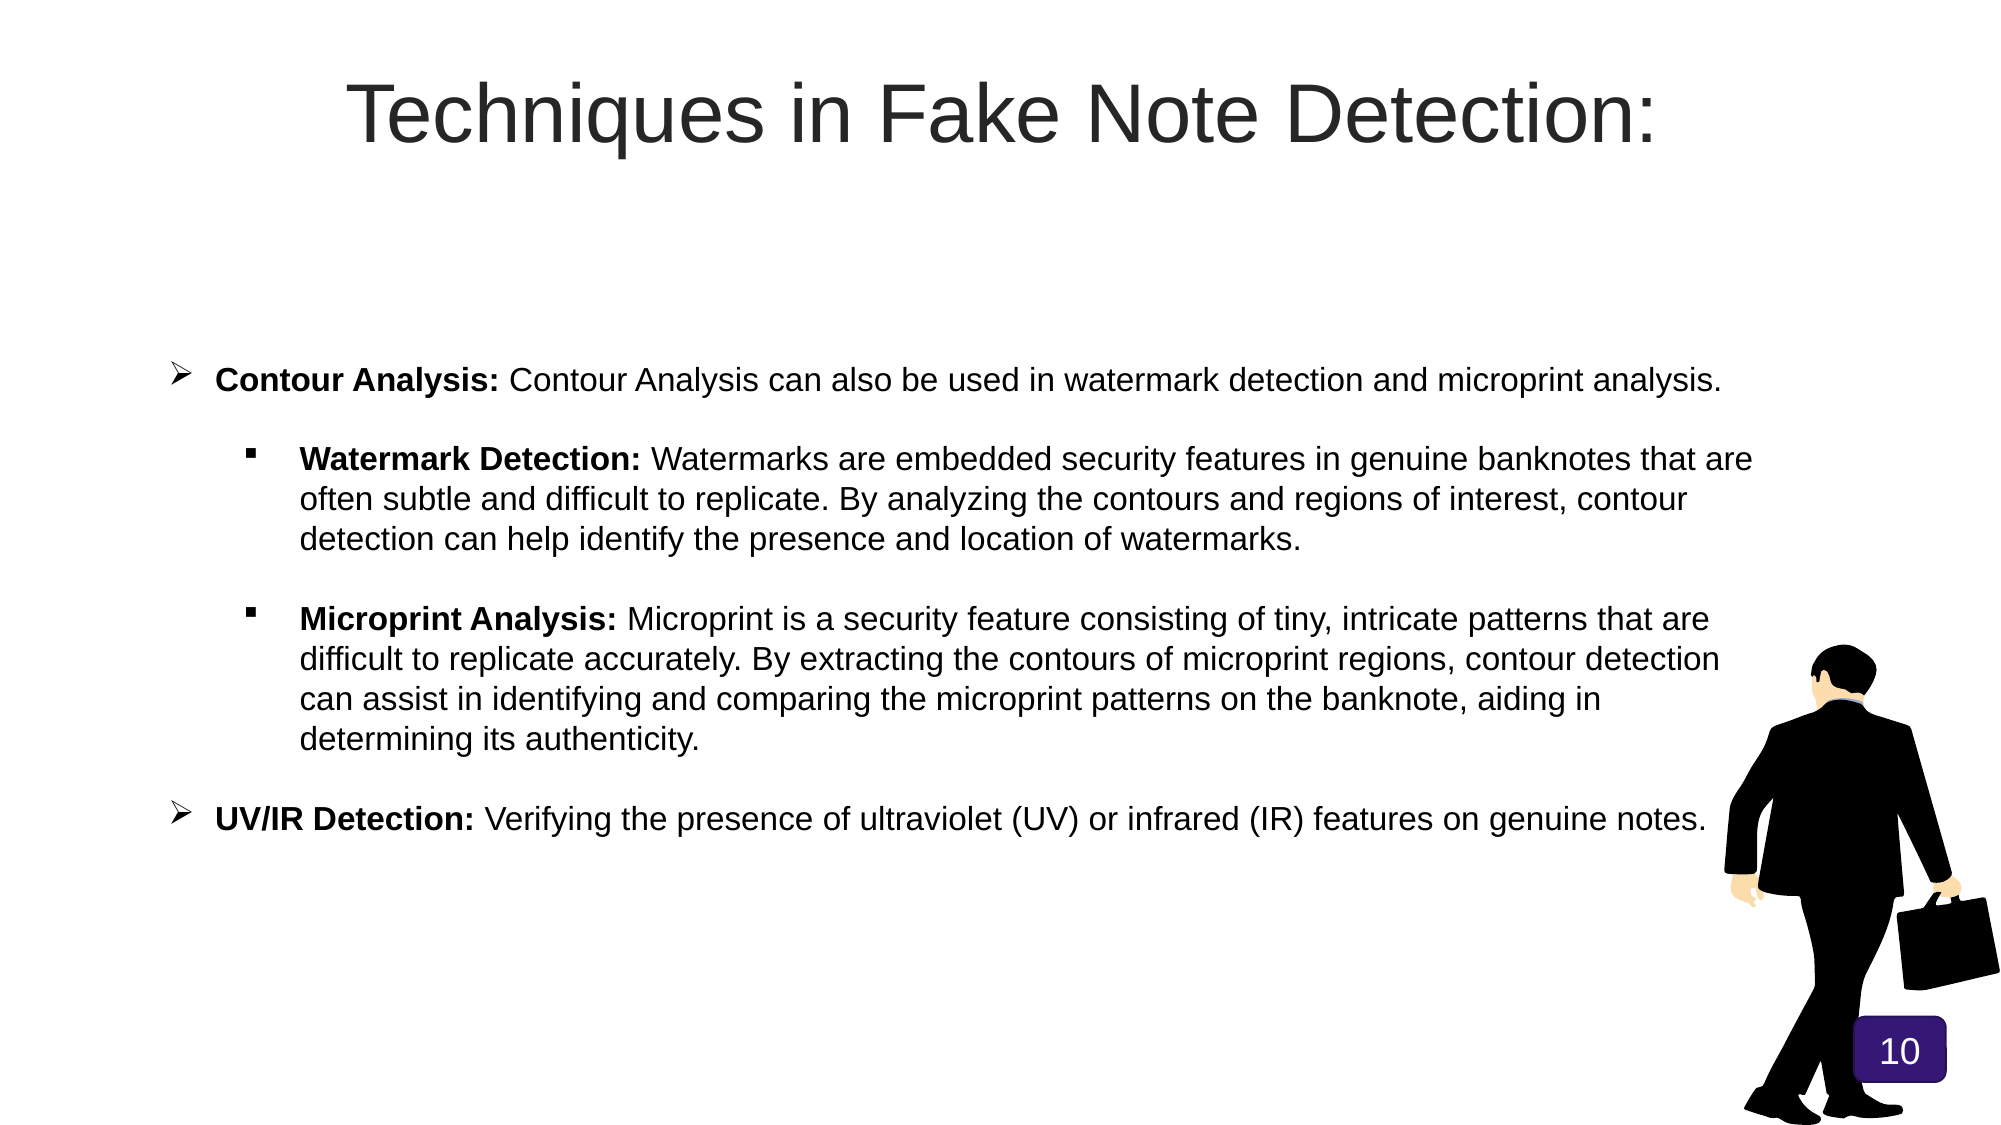

Techniques in Fake Note Detection:
Contour Analysis: Contour Analysis can also be used in watermark detection and microprint analysis.

Watermark Detection: Watermarks are embedded security features in genuine banknotes that are often subtle and difficult to replicate. By analyzing the contours and regions of interest, contour detection can help identify the presence and location of watermarks.

Microprint Analysis: Microprint is a security feature consisting of tiny, intricate patterns that are difficult to replicate accurately. By extracting the contours of microprint regions, contour detection can assist in identifying and comparing the microprint patterns on the banknote, aiding in determining its authenticity.

UV/IR Detection: Verifying the presence of ultraviolet (UV) or infrared (IR) features on genuine notes.

10